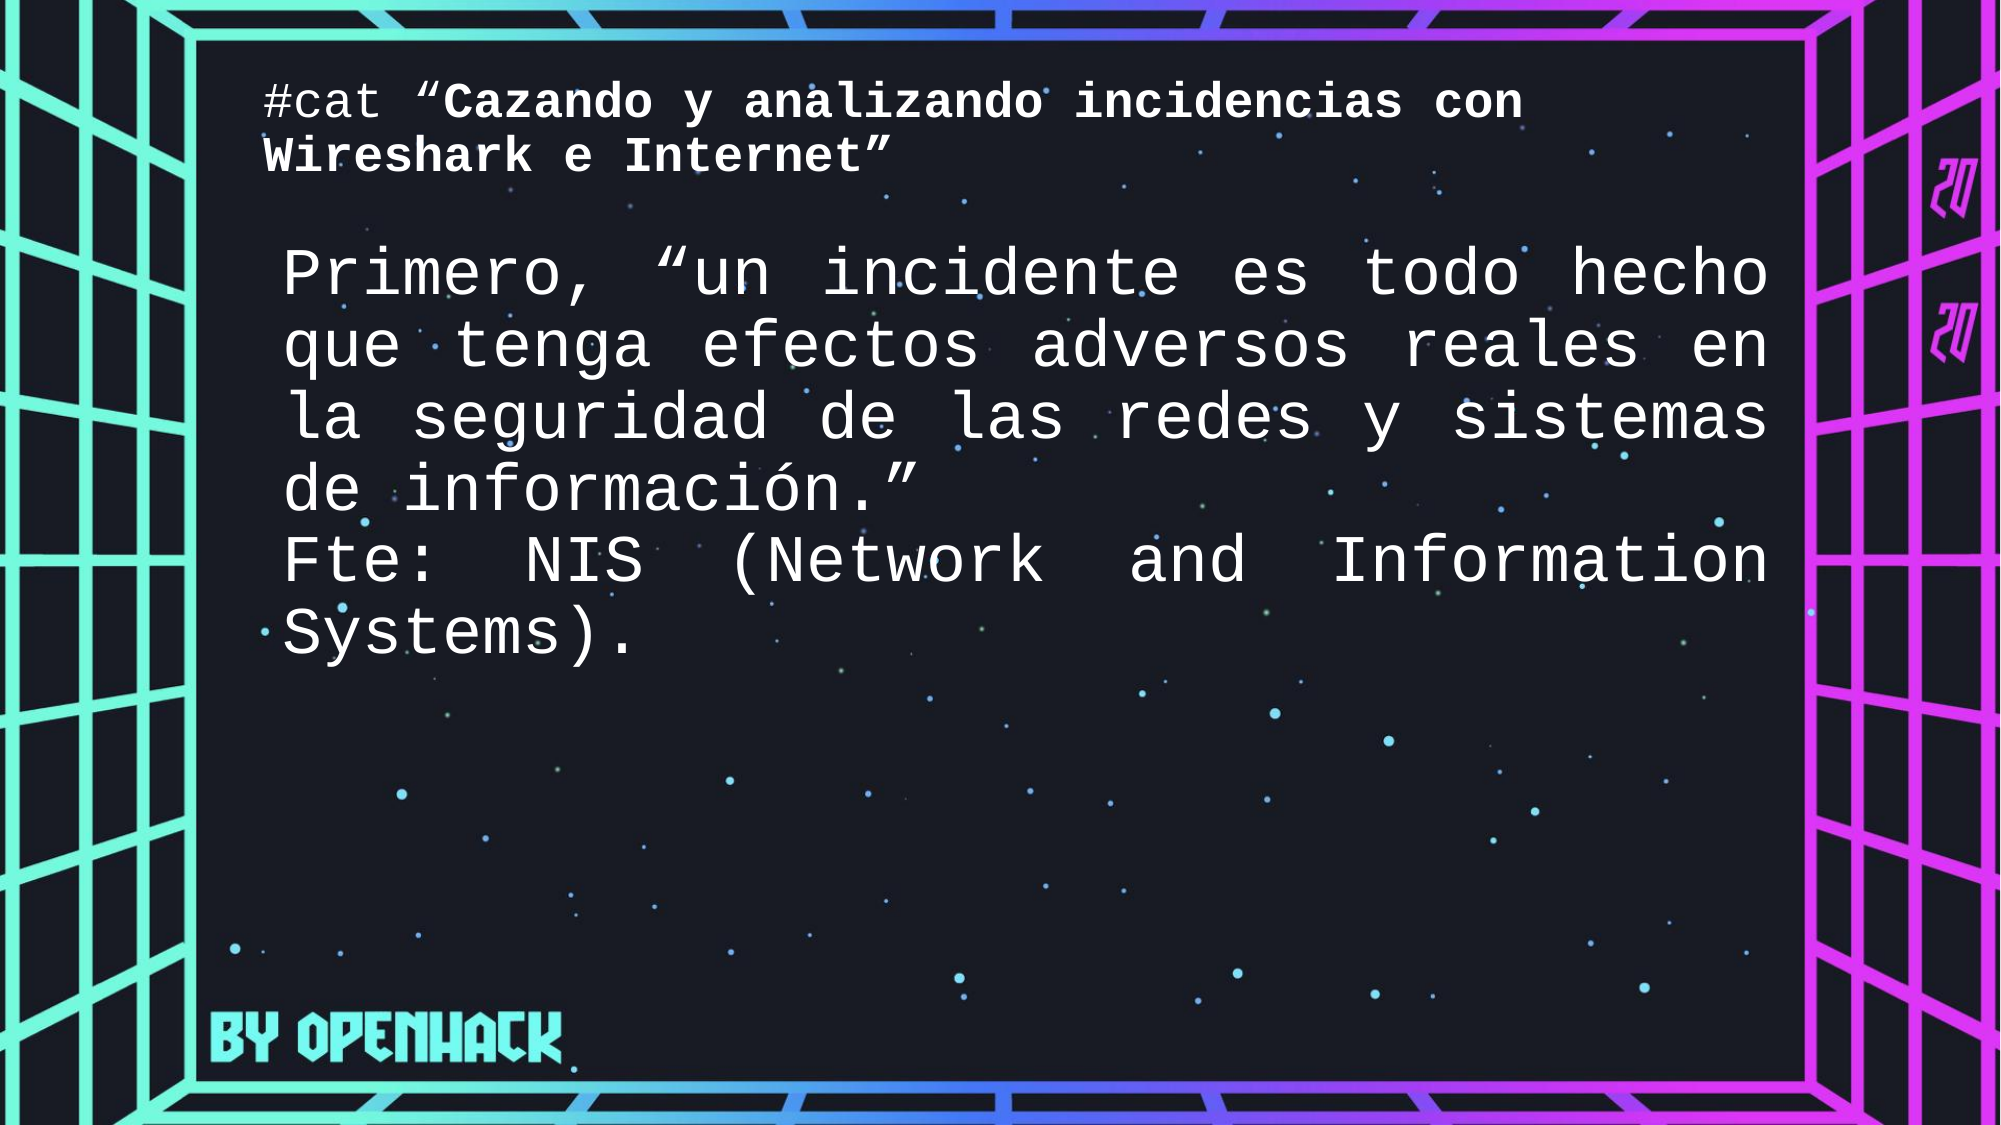

#cat “Cazando y analizando incidencias con Wireshark e Internet”

Primero, “un incidente es todo hecho que tenga efectos adversos reales en la seguridad de las redes y sistemas de información.”
Fte: NIS (Network and Information Systems).